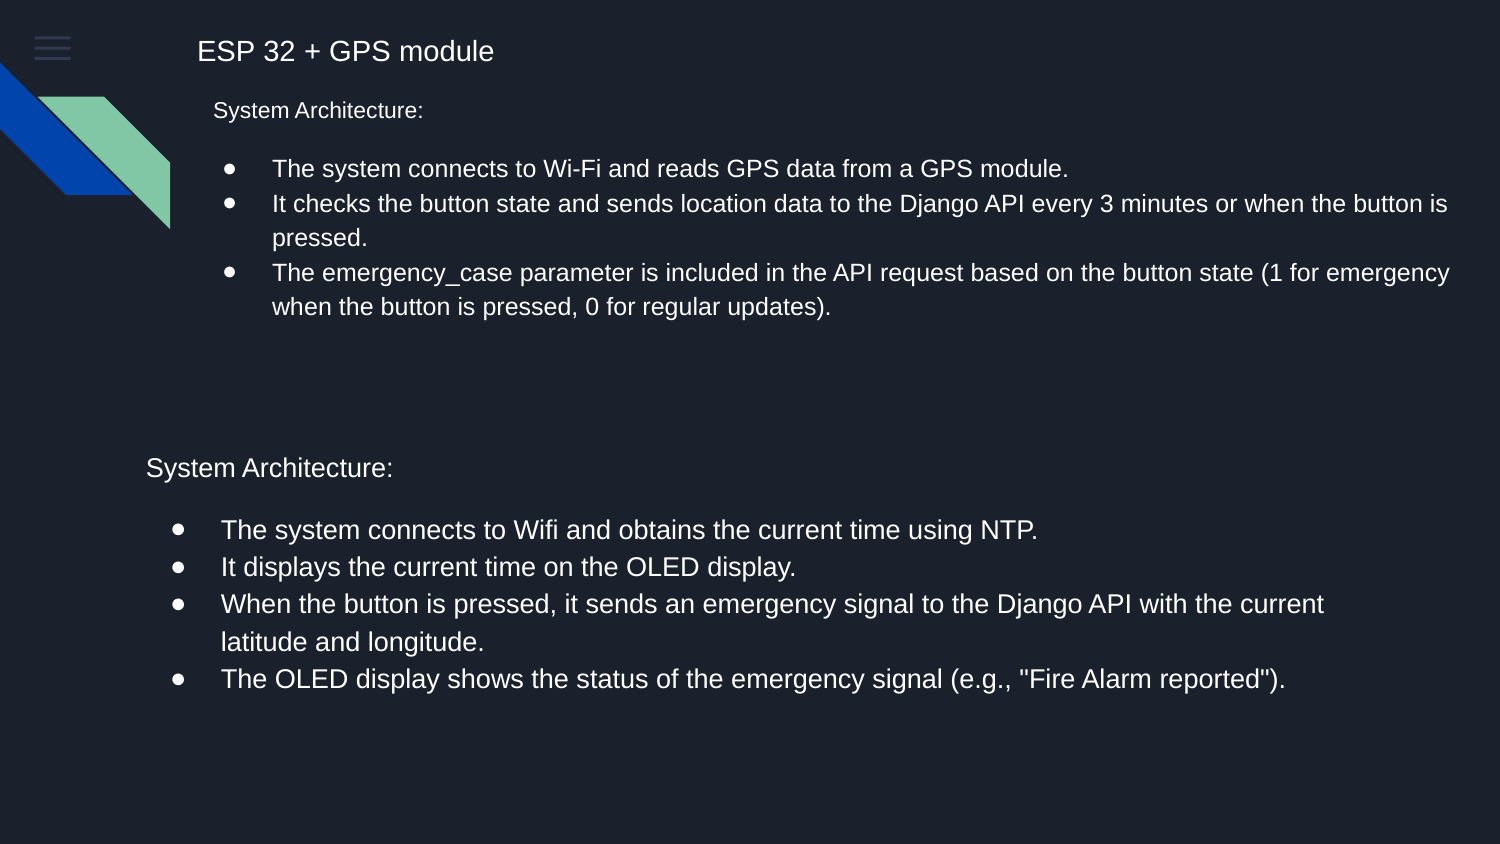

ESP 32 + GPS module
              System Architecture:
The system connects to Wi-Fi and reads GPS data from a GPS module.
It checks the button state and sends location data to the Django API every 3 minutes or when the button is pressed.
The emergency_case parameter is included in the API request based on the button state (1 for emergency when the button is pressed, 0 for regular updates).

System Architecture:
The system connects to Wifi and obtains the current time using NTP.
It displays the current time on the OLED display.
When the button is pressed, it sends an emergency signal to the Django API with the current latitude and longitude.
The OLED display shows the status of the emergency signal (e.g., "Fire Alarm reported").